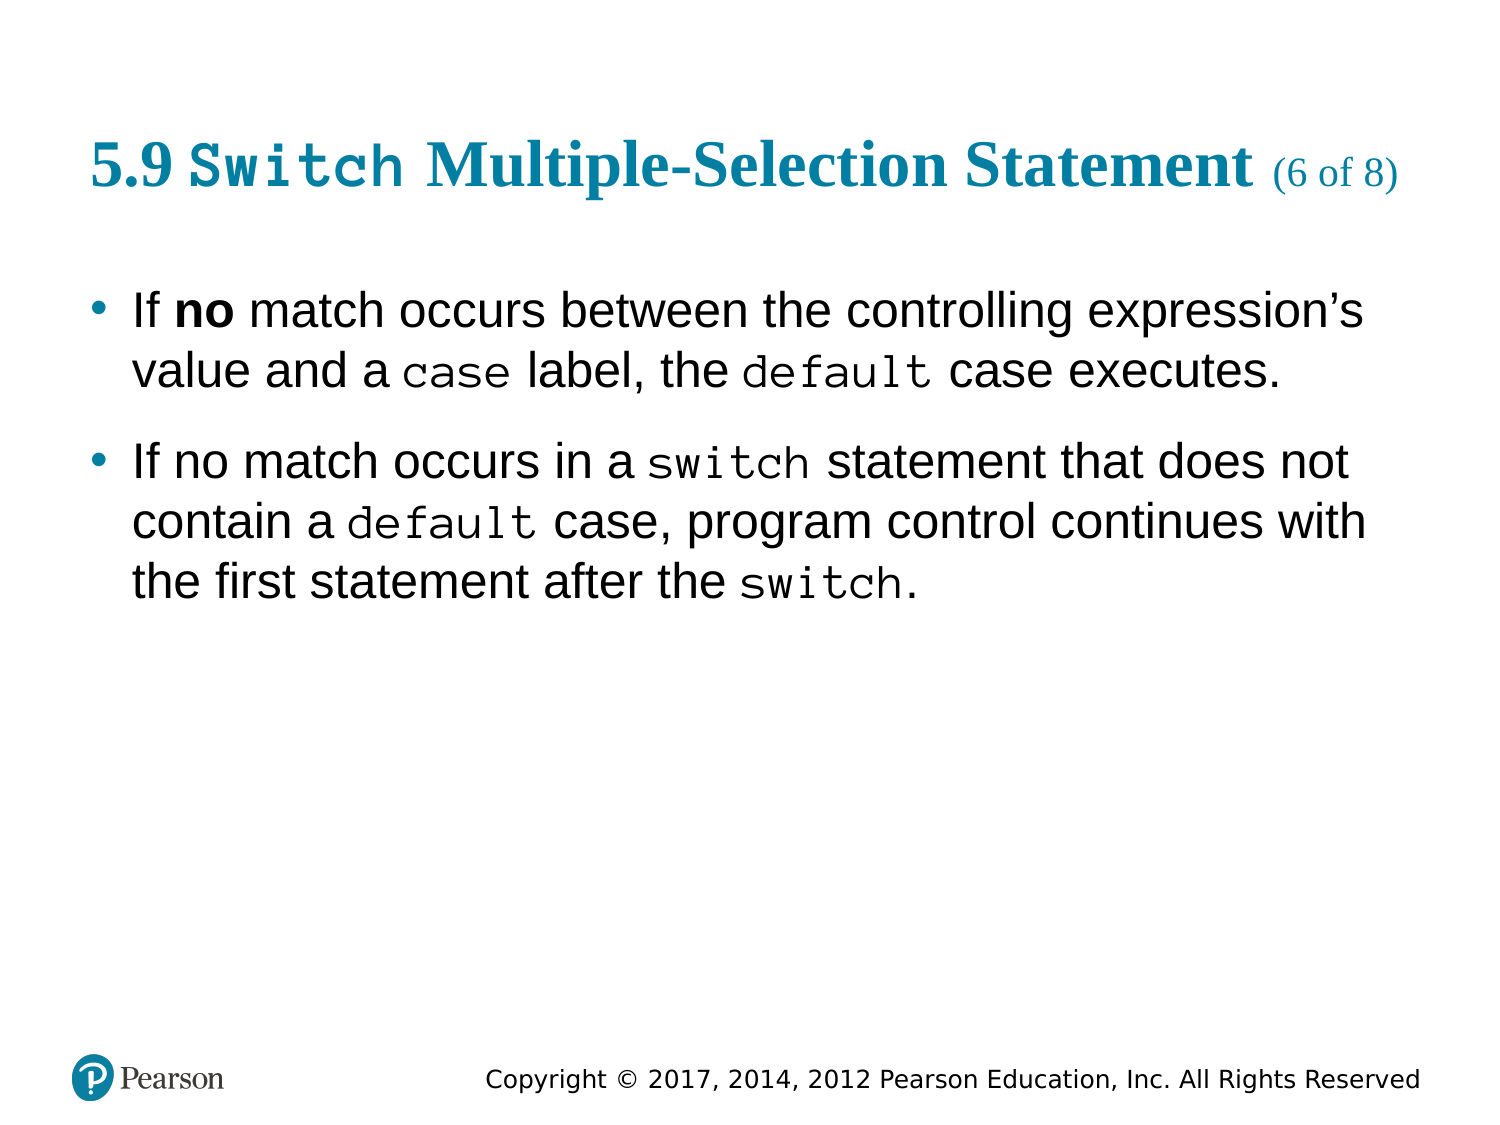

# 5.9 Switch Multiple-Selection Statement (6 of 8)
If no match occurs between the controlling expression’s value and a case label, the default case executes.
If no match occurs in a switch statement that does not contain a default case, program control continues with the first statement after the switch.